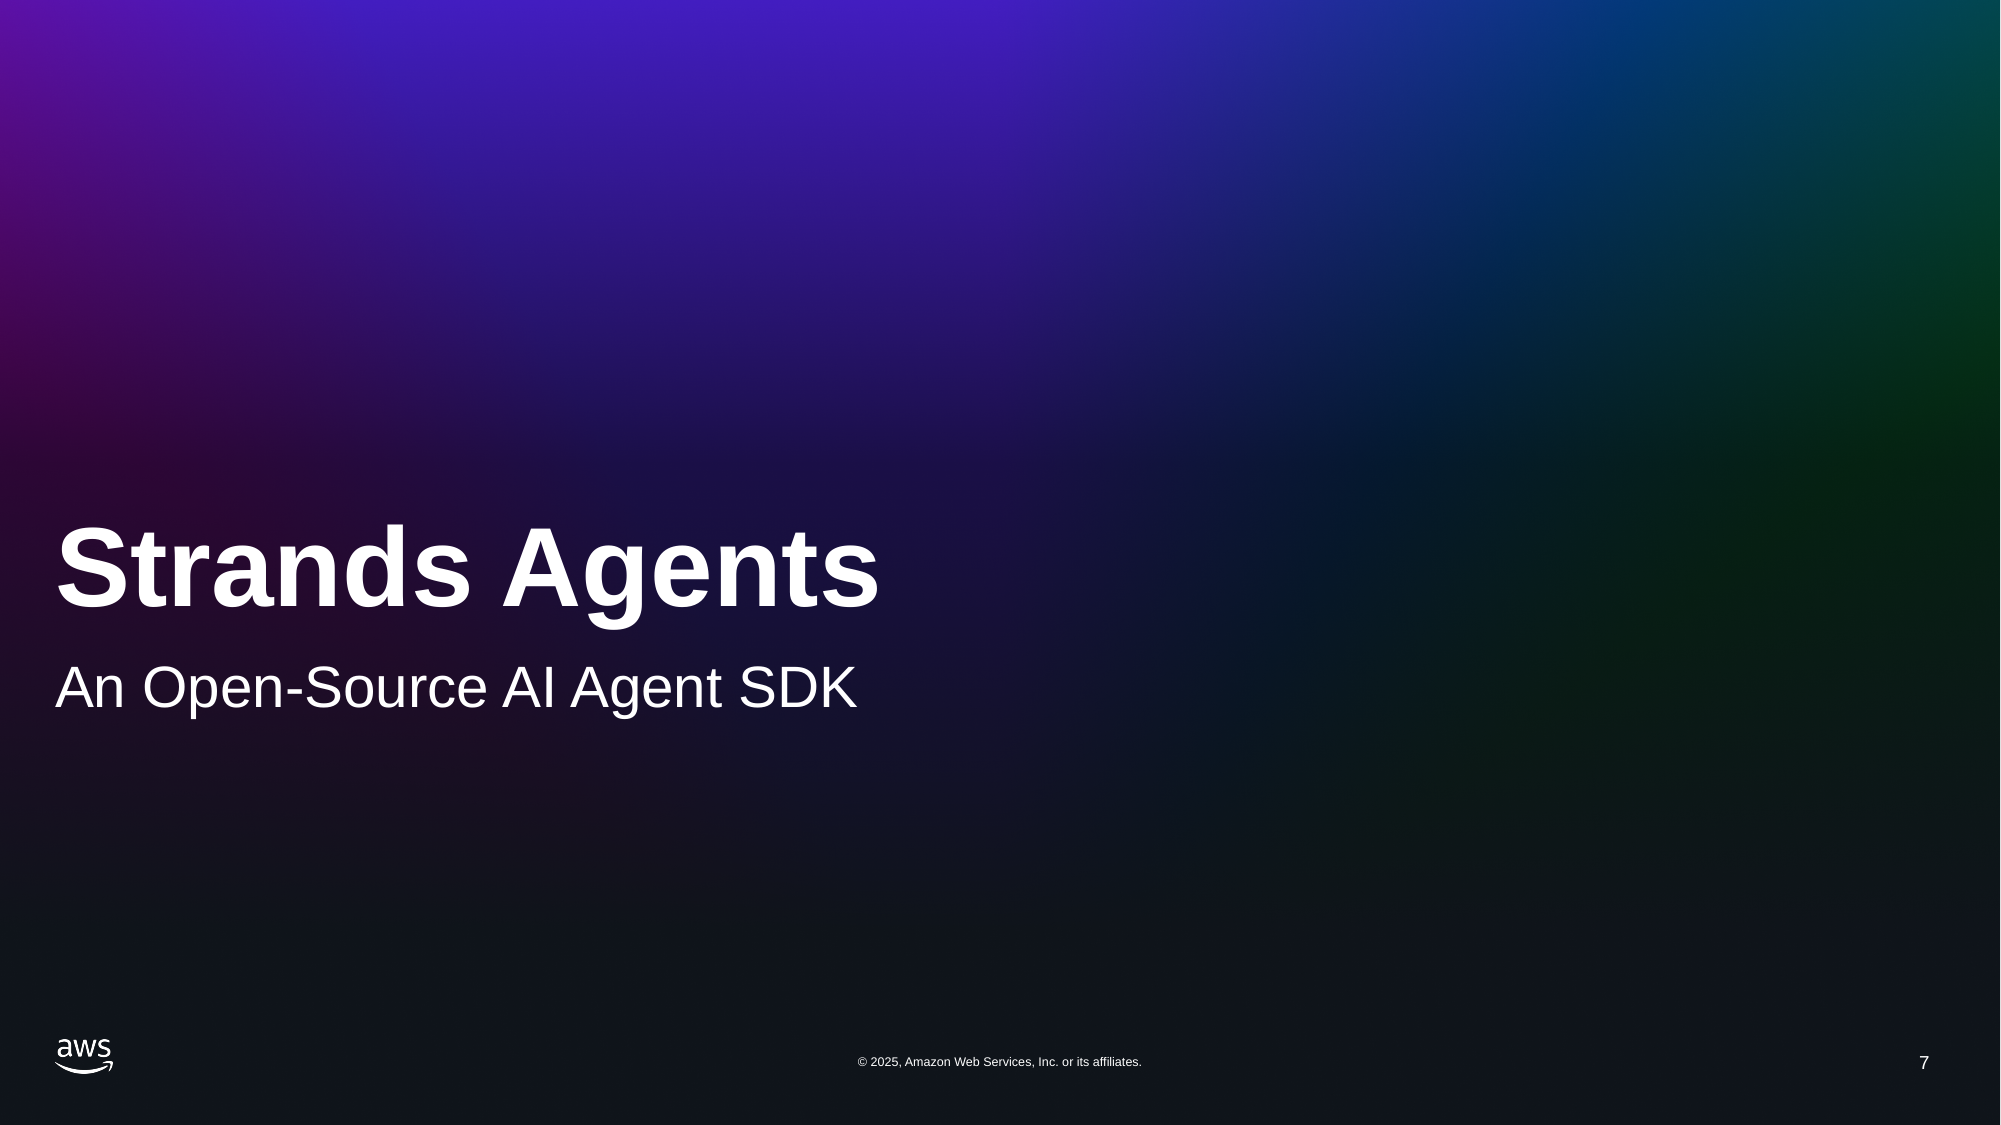

# Strands Agents
An Open-Source AI Agent SDK
© 2025, Amazon Web Services, Inc. or its affiliates.
7